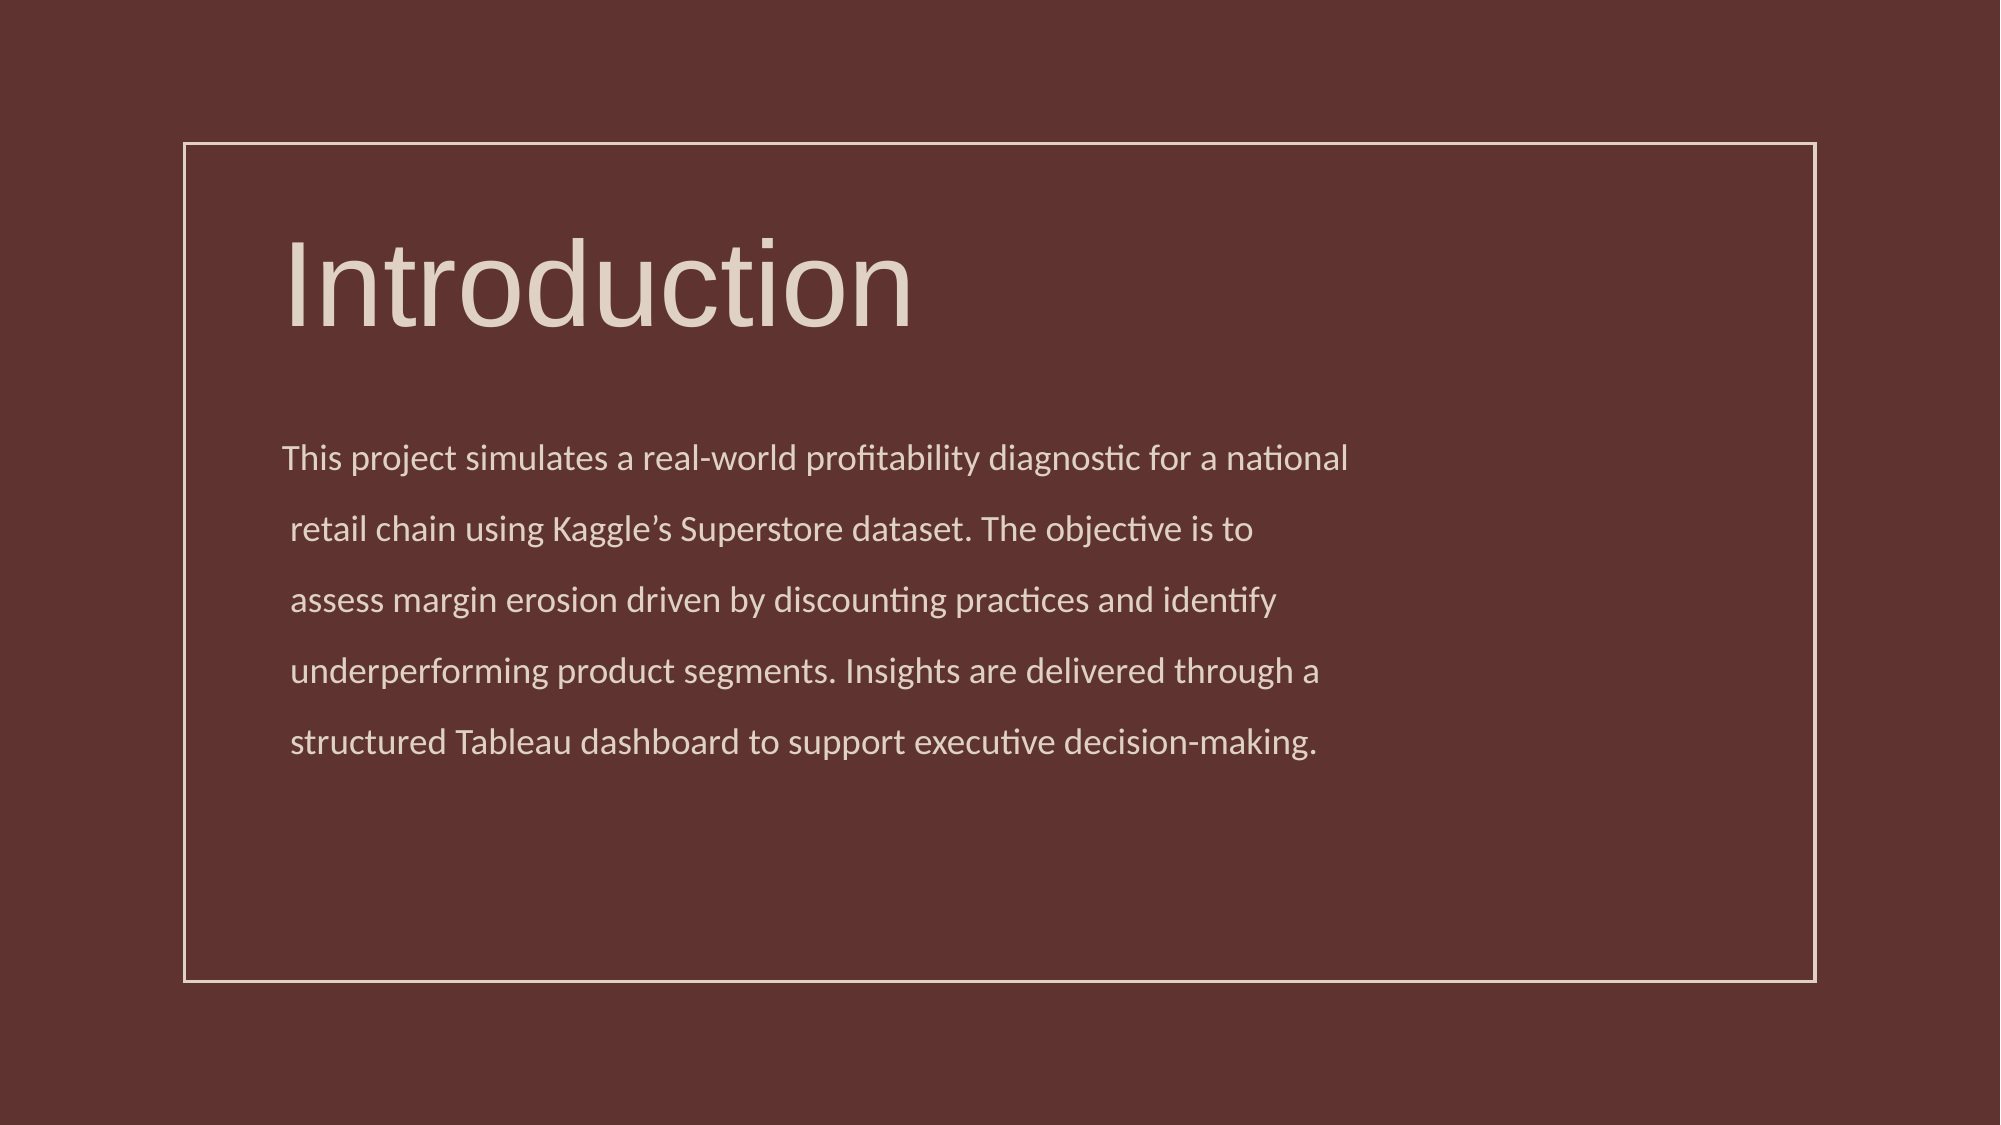

# Introduction This project simulates a real-world profitability diagnostic for a national retail chain using Kaggle’s Superstore dataset. The objective is to assess margin erosion driven by discounting practices and identify underperforming product segments. Insights are delivered through a structured Tableau dashboard to support executive decision-making.